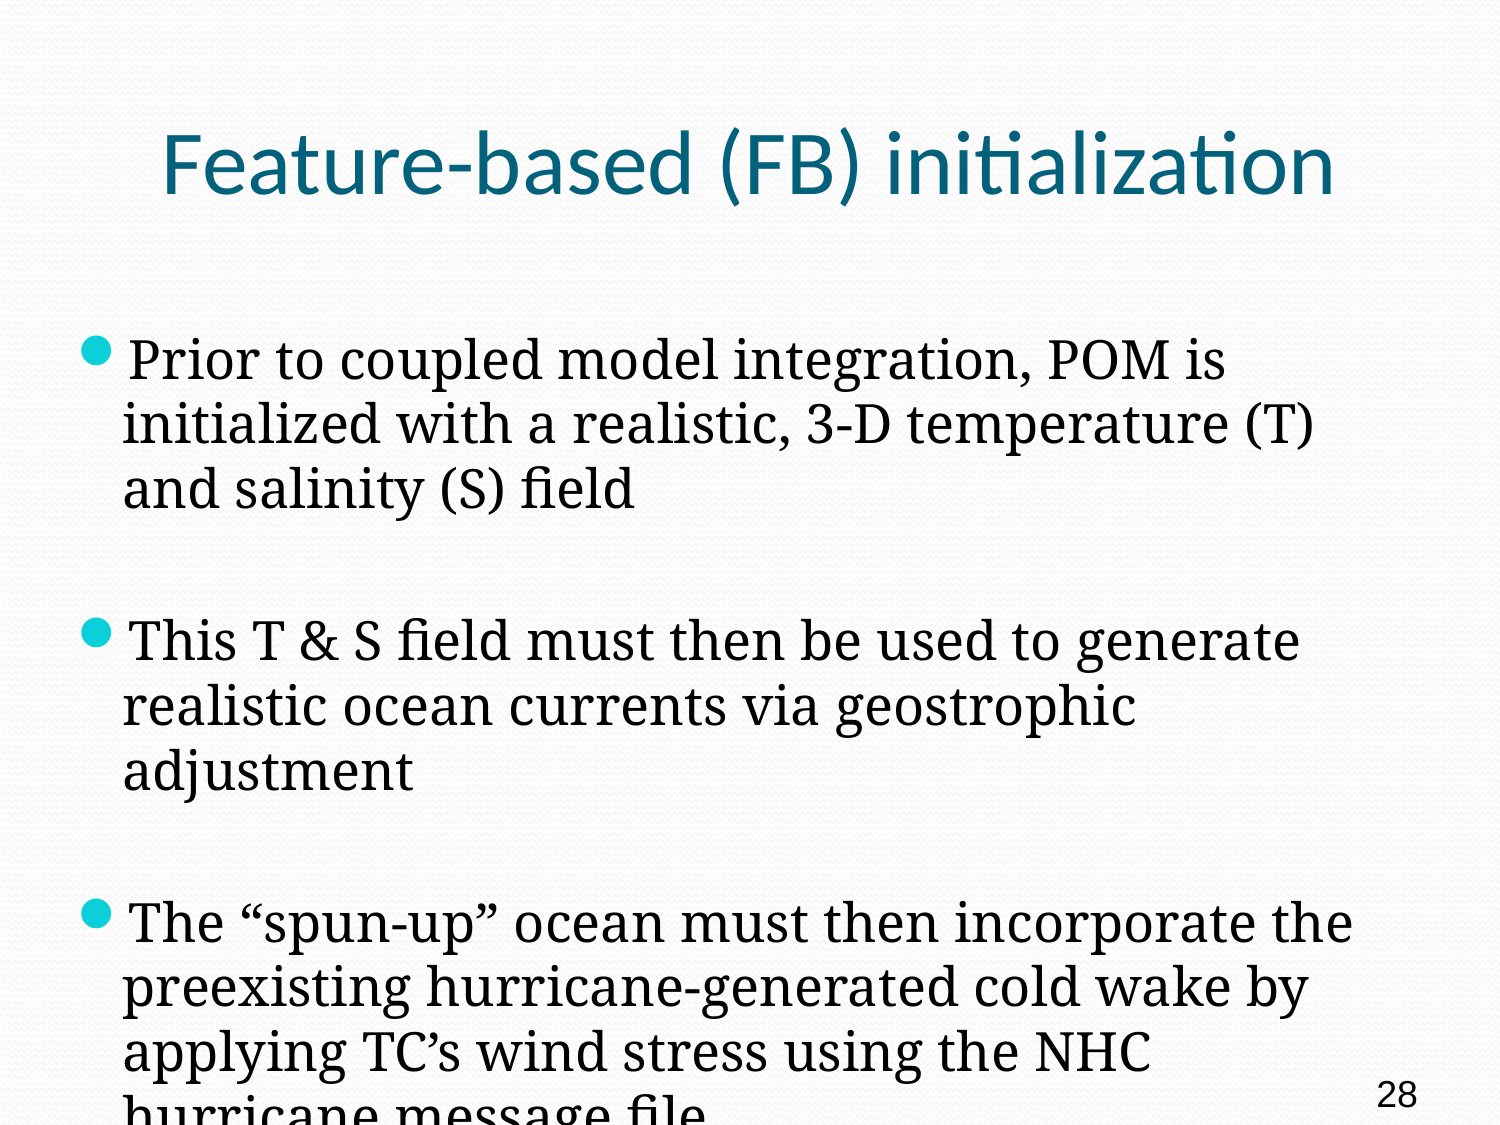

Feature-based (FB) initialization
Prior to coupled model integration, POM is initialized with a realistic, 3-D temperature (T) and salinity (S) field

This T & S field must then be used to generate realistic ocean currents via geostrophic adjustment

The “spun-up” ocean must then incorporate the preexisting hurricane-generated cold wake by applying TC’s wind stress using the NHC hurricane message file